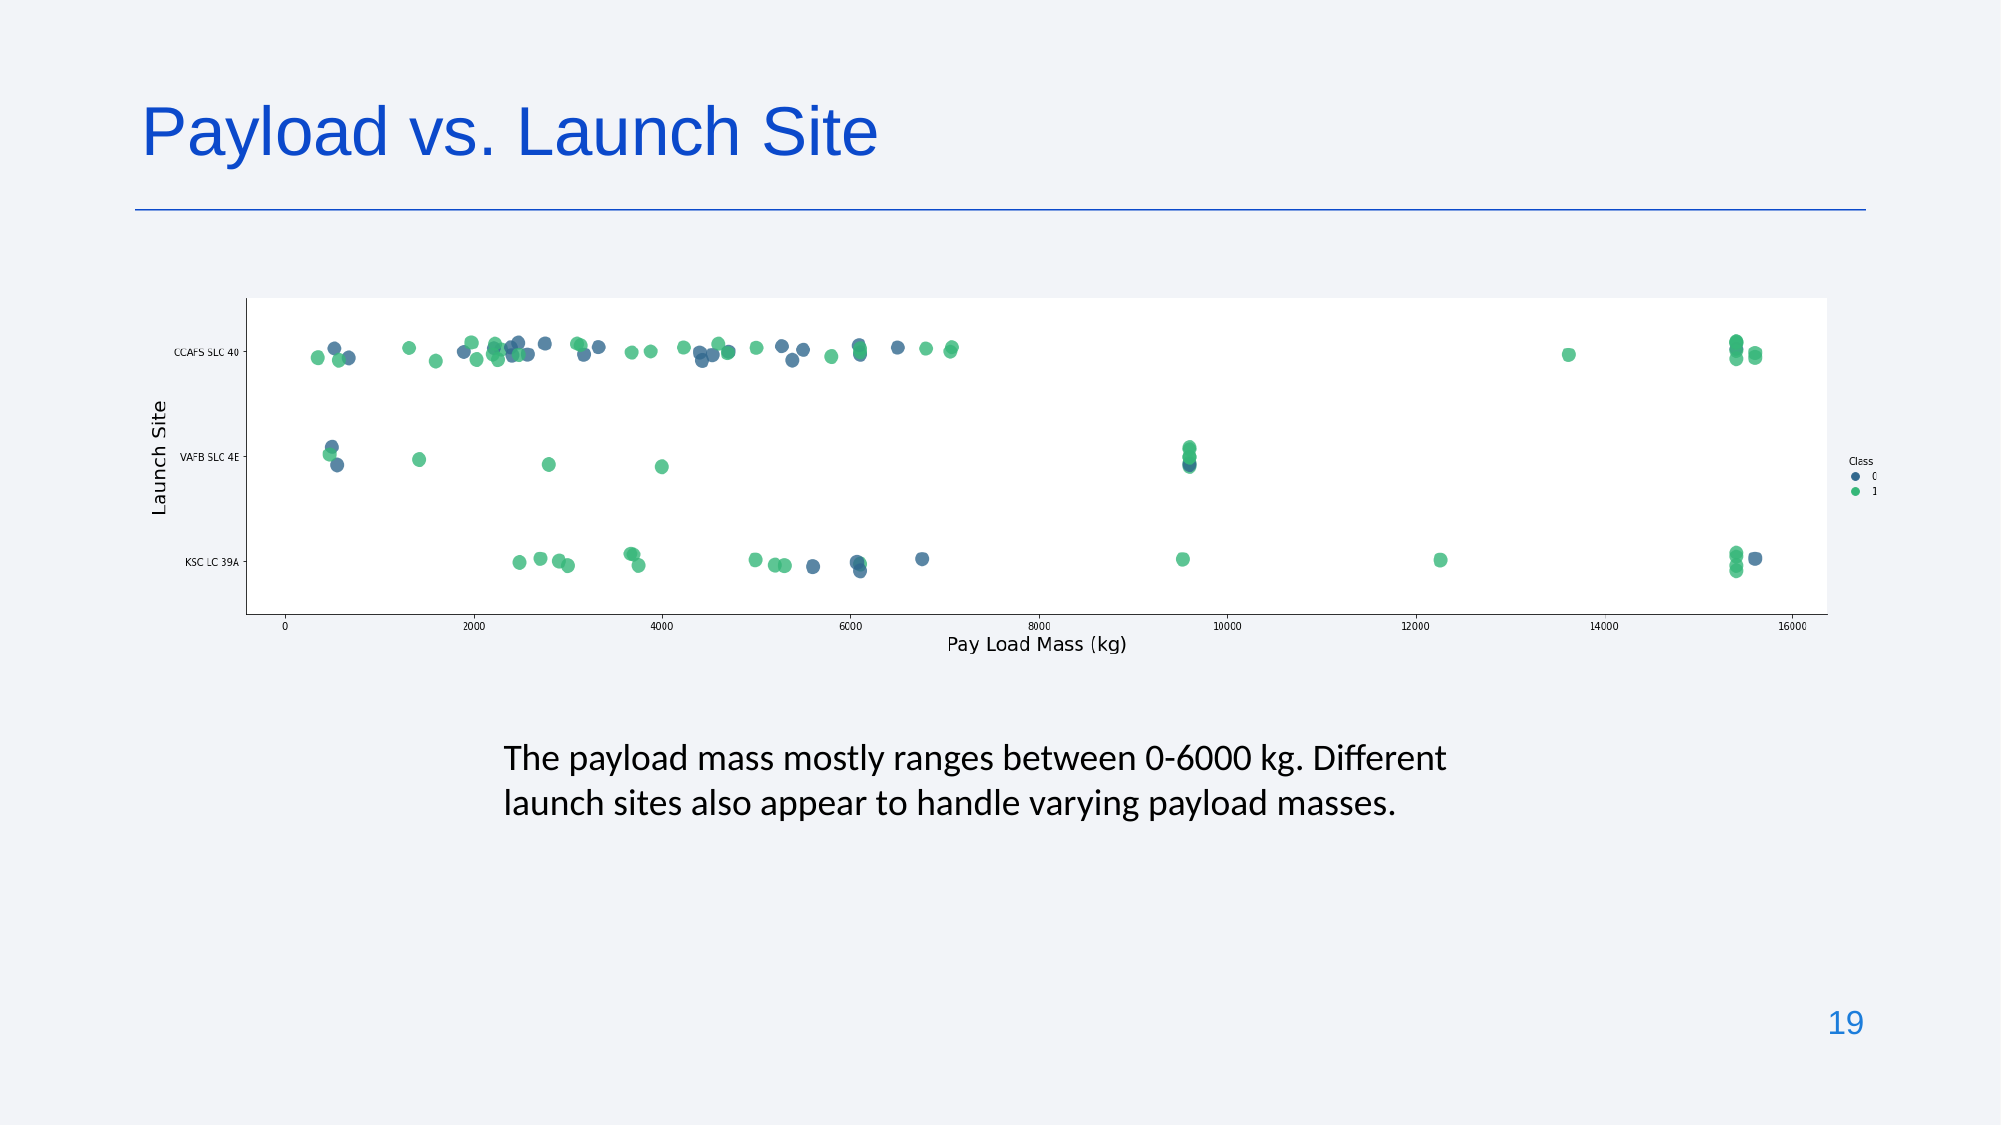

Payload vs. Launch Site

The payload mass mostly ranges between 0-6000 kg. Different launch sites also appear to handle varying payload masses.
19